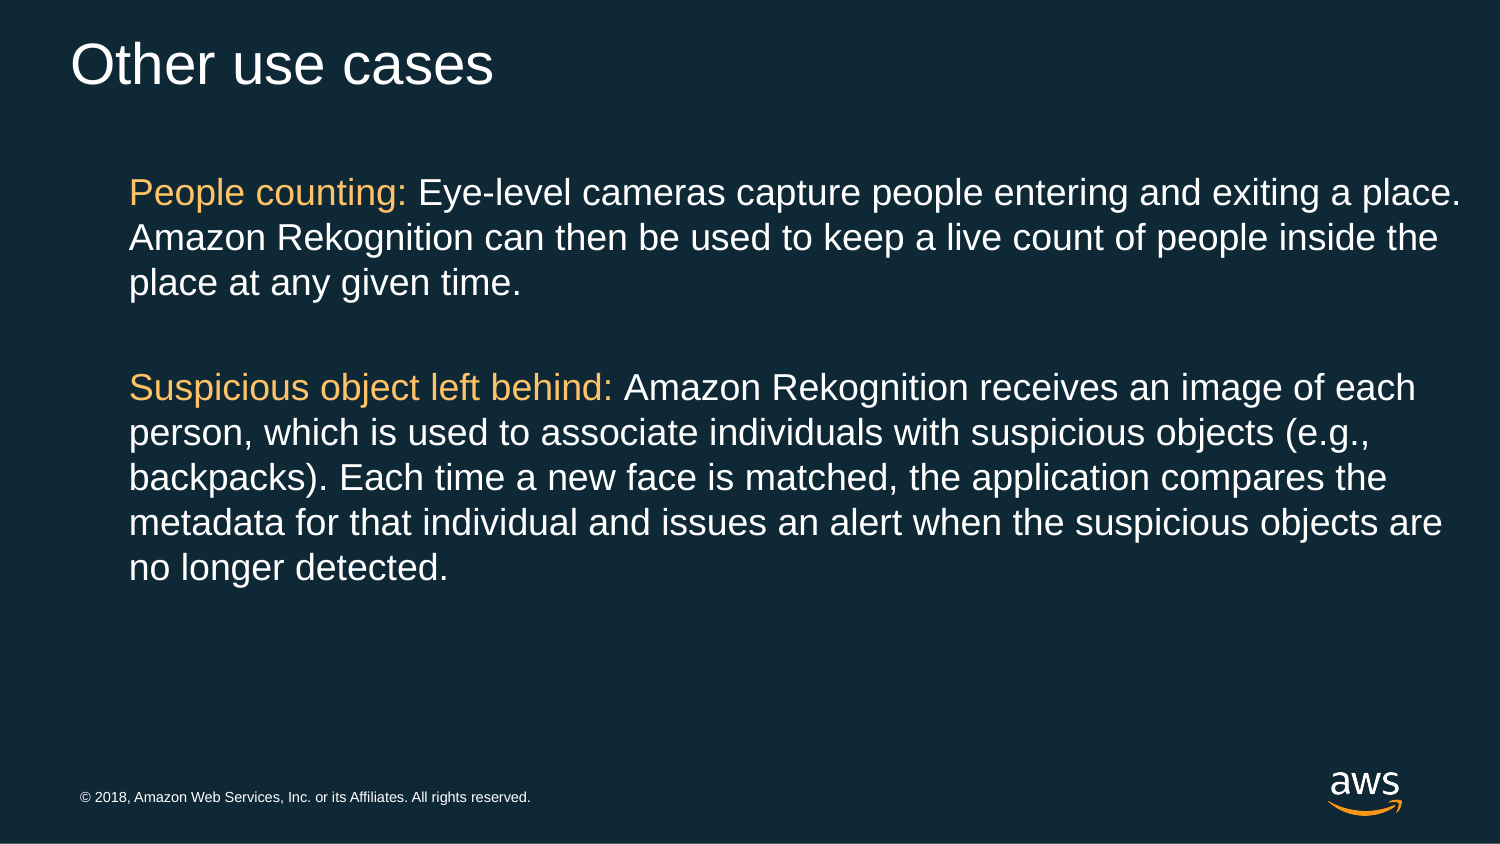

# Other use cases
People counting: Eye-level cameras capture people entering and exiting a place. Amazon Rekognition can then be used to keep a live count of people inside the place at any given time.

Suspicious object left behind: Amazon Rekognition receives an image of each person, which is used to associate individuals with suspicious objects (e.g., backpacks). Each time a new face is matched, the application compares the metadata for that individual and issues an alert when the suspicious objects are no longer detected.